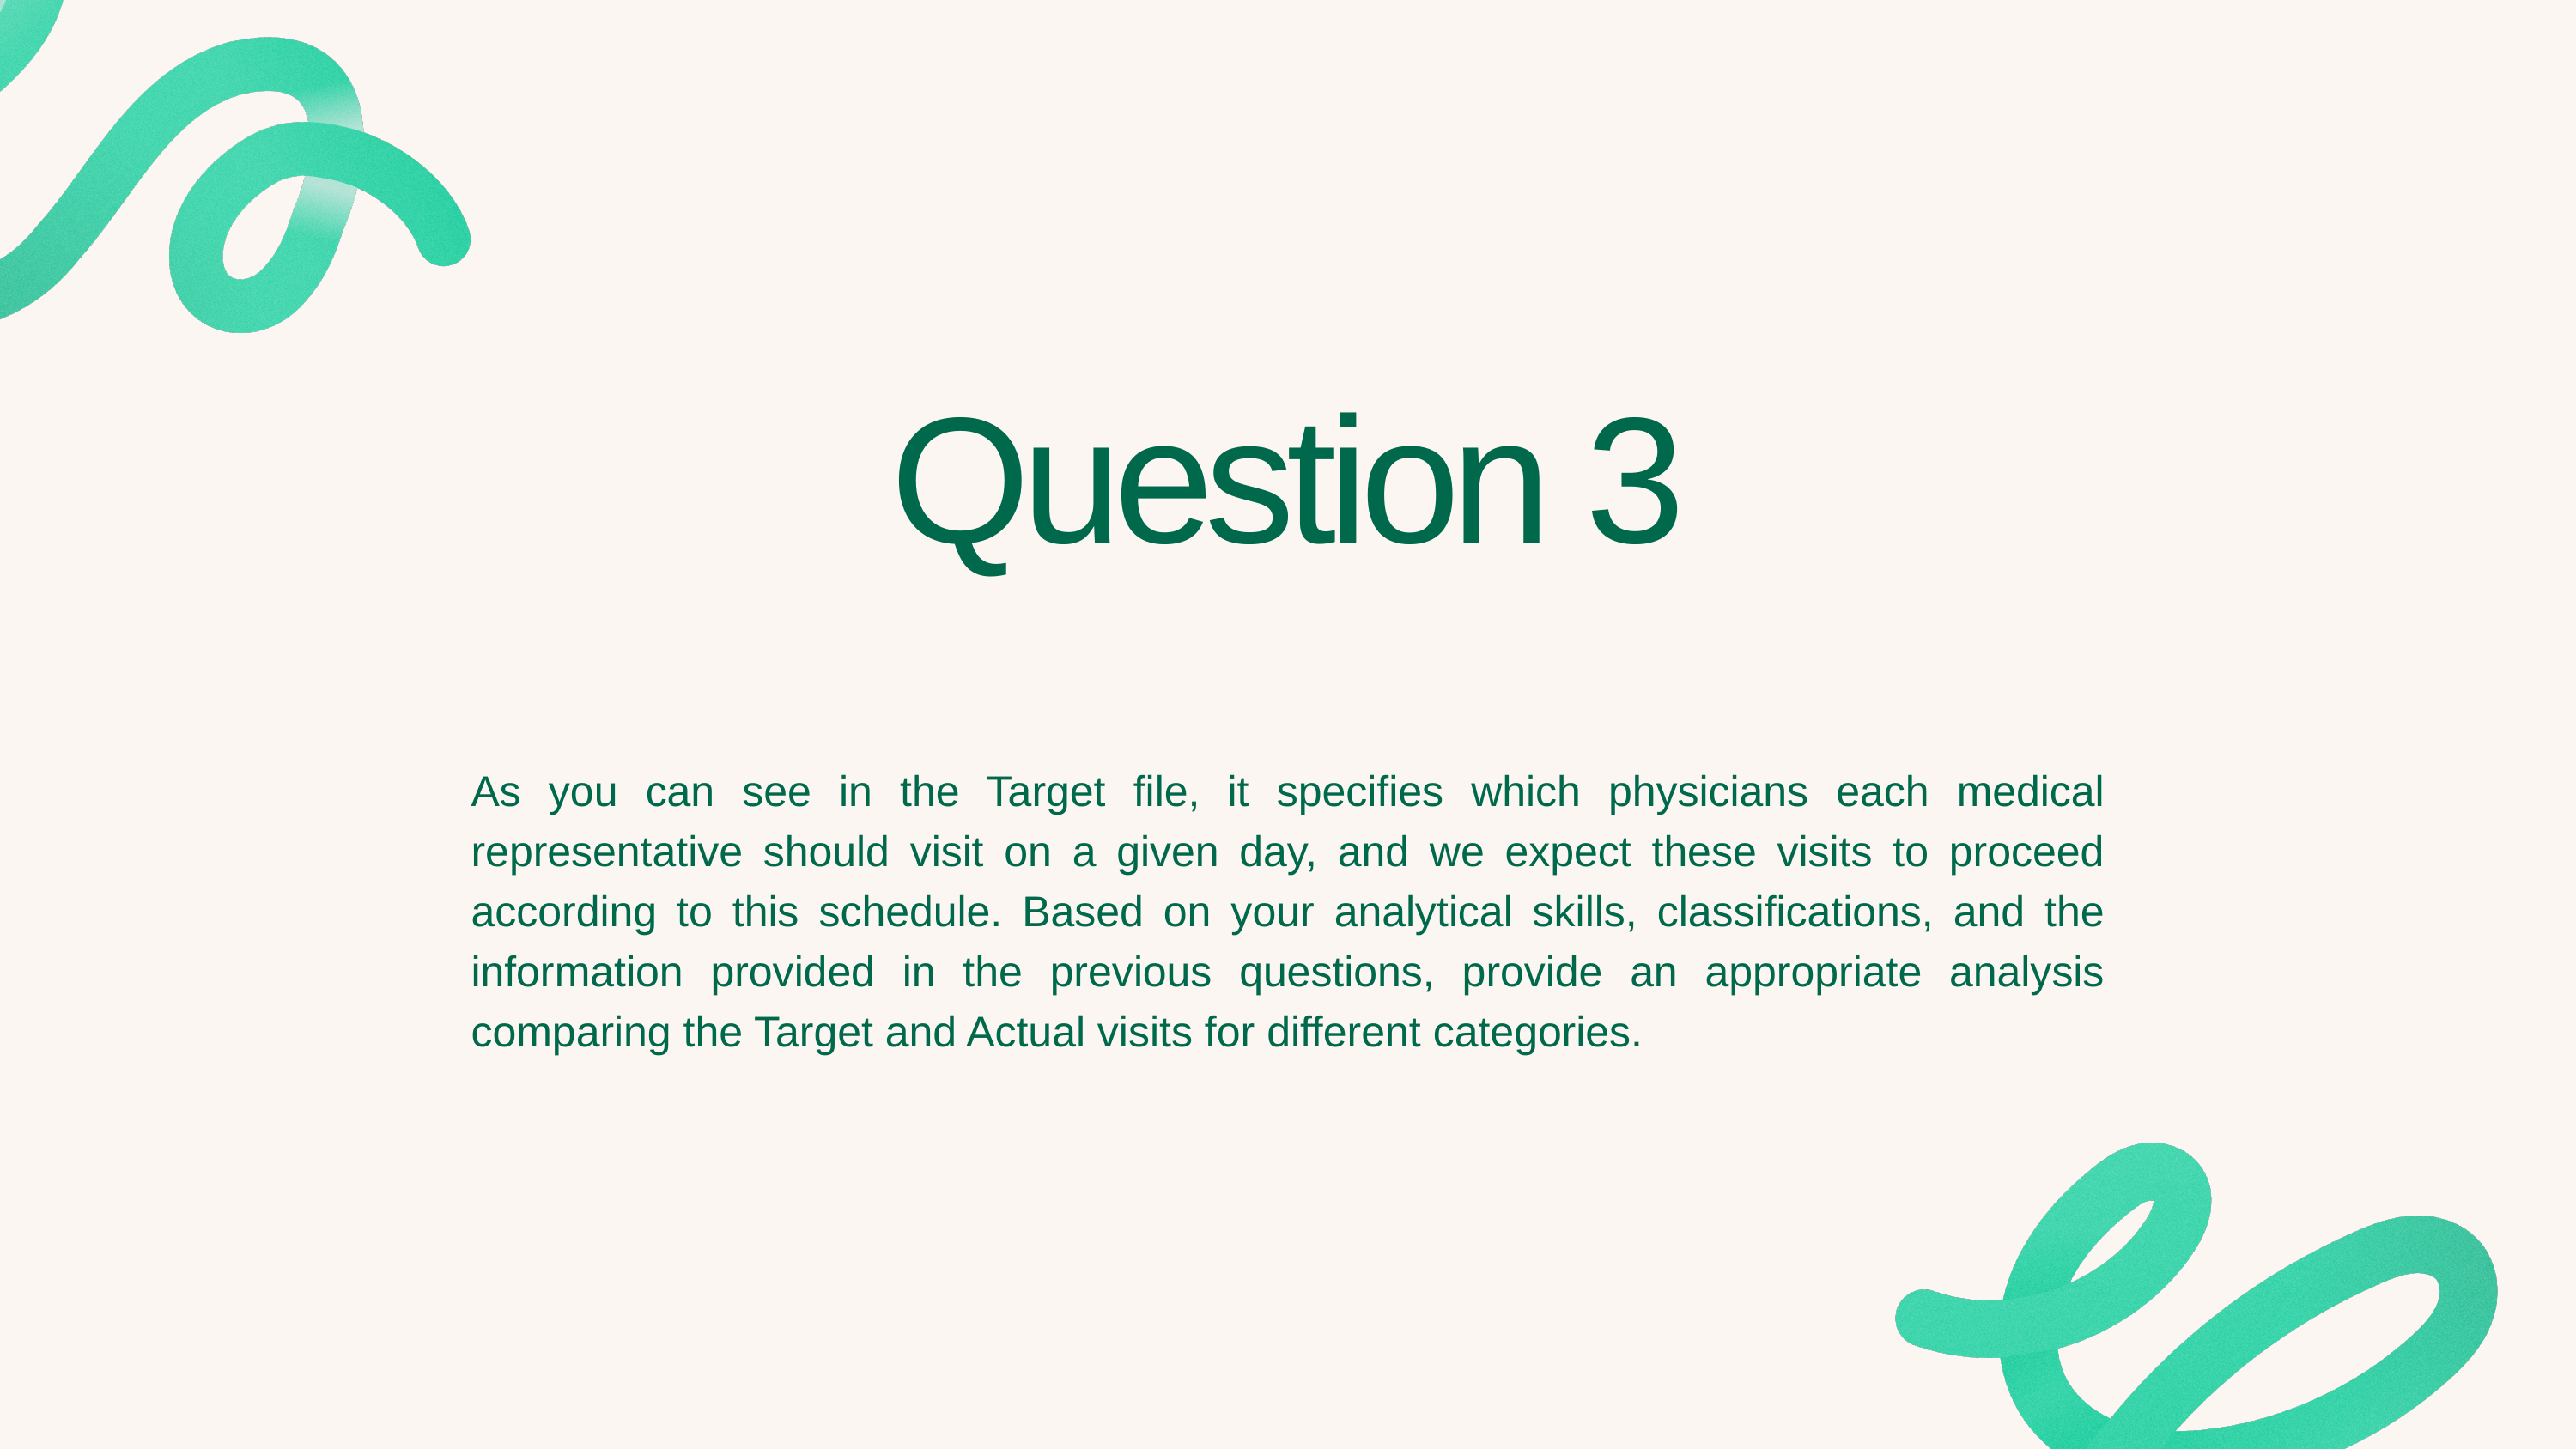

Question 3

As you can see in the Target file, it specifies which physicians each medical representative should visit on a given day, and we expect these visits to proceed according to this schedule. Based on your analytical skills, classifications, and the information provided in the previous questions, provide an appropriate analysis comparing the Target and Actual visits for different categories.